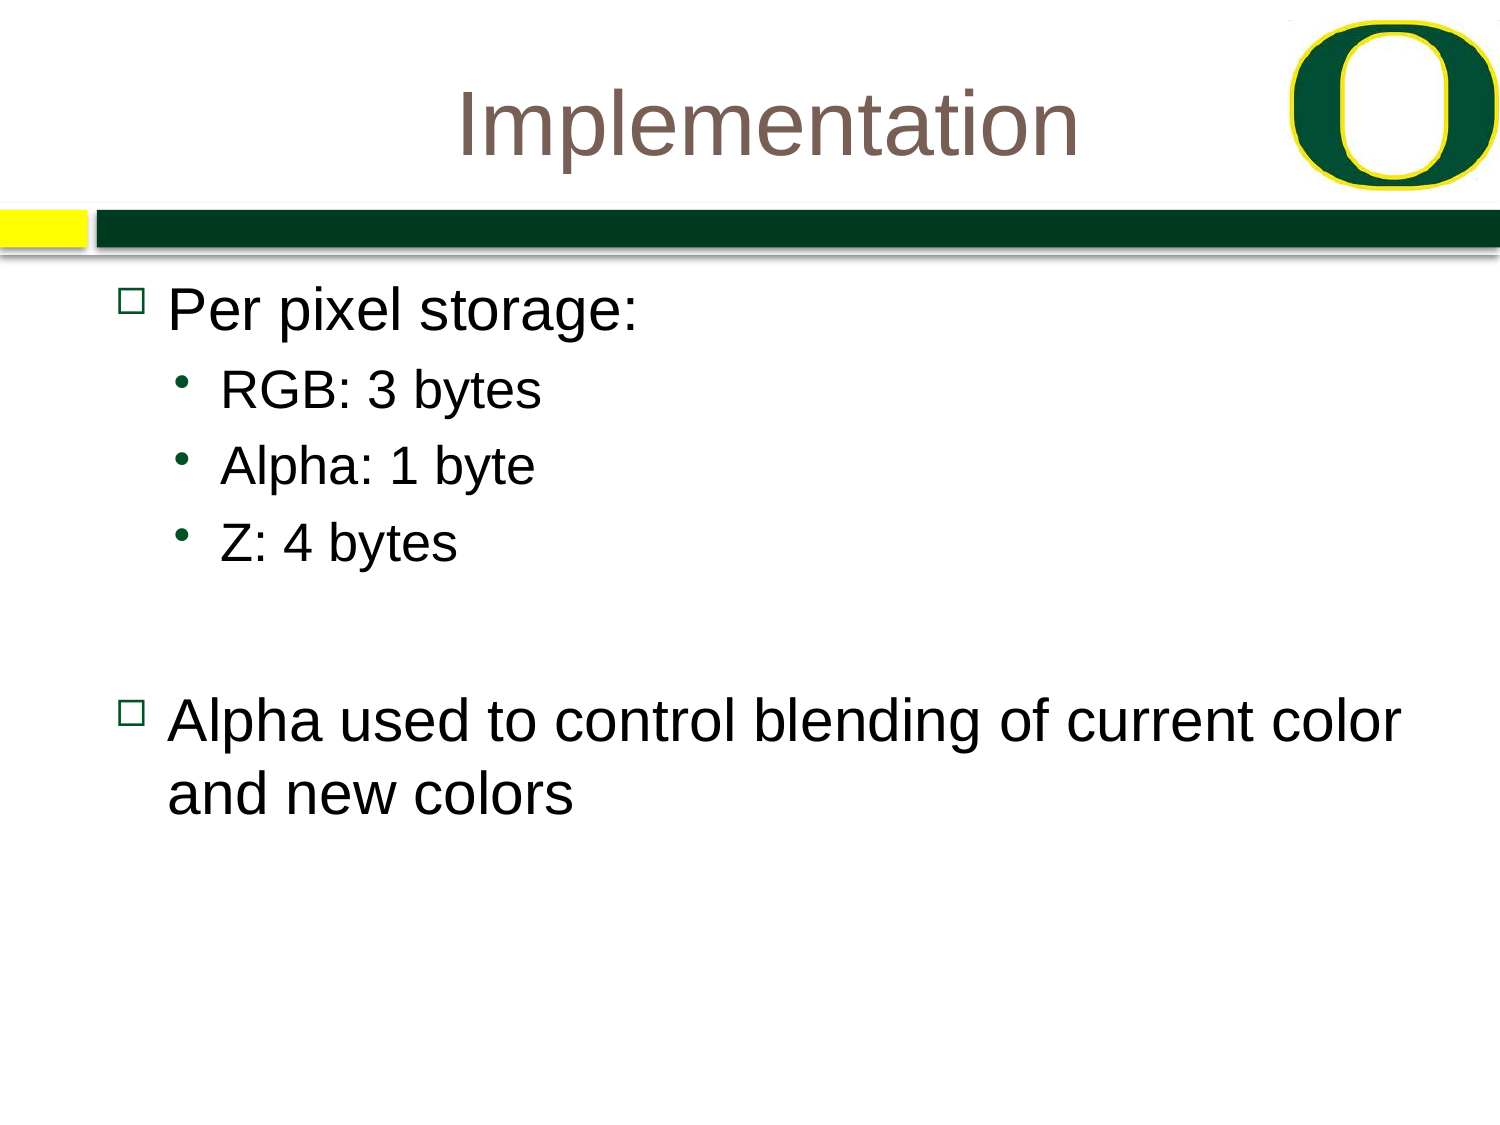

# Implementation
Per pixel storage:
RGB: 3 bytes
Alpha: 1 byte
Z: 4 bytes

Alpha used to control blending of current color and new colors